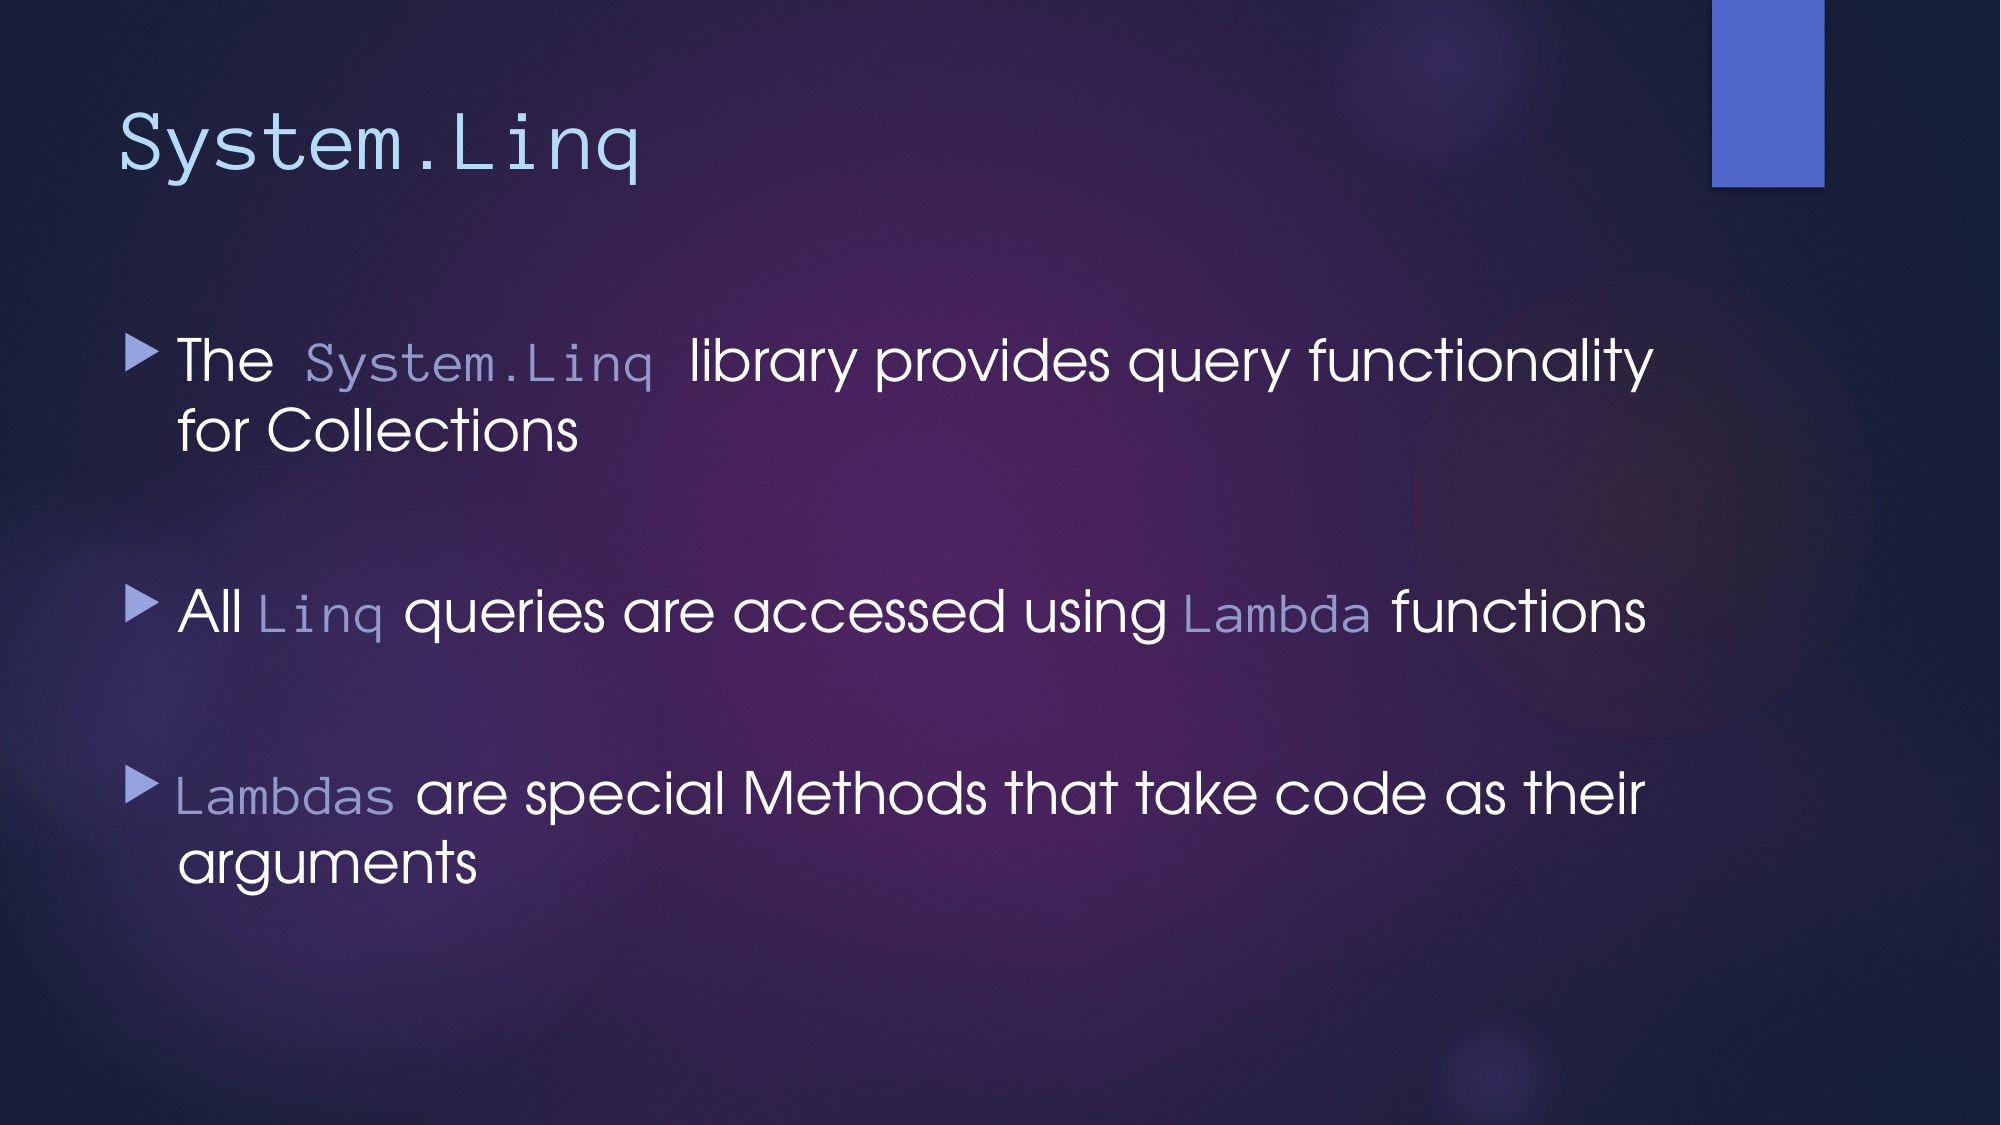

# System.Linq
The  System.Linq  library provides query functionality for Collections

All Linq queries are accessed using Lambda functions

Lambdas are special Methods that take code as their arguments